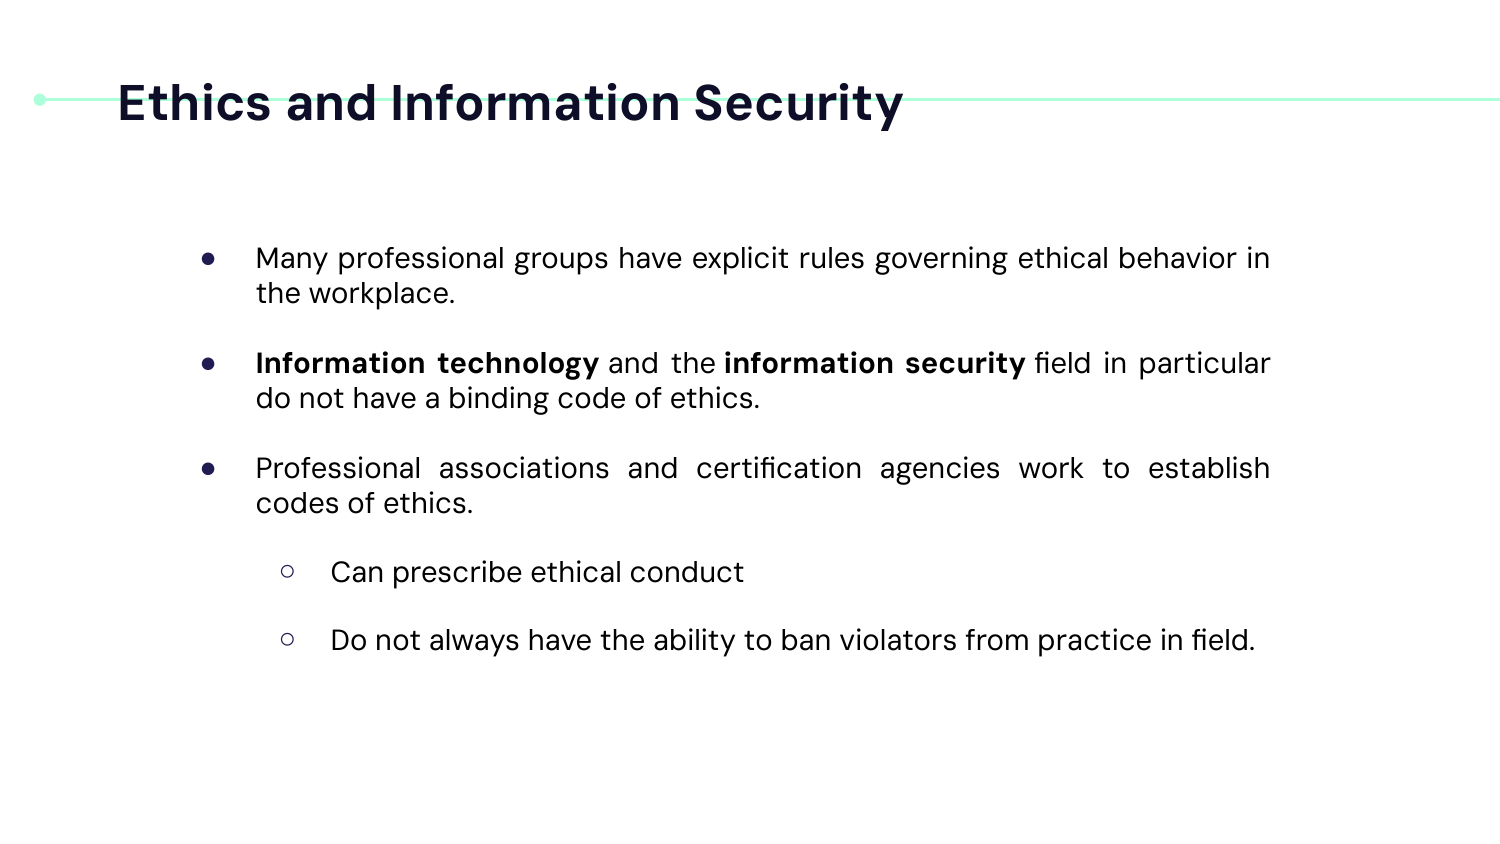

# Ethics and Information Security
Many professional groups have explicit rules governing ethical behavior in the workplace.

Information technology and the information security field in particular do not have a binding code of ethics.

Professional associations and certification agencies work to establish codes of ethics.
Can prescribe ethical conduct
Do not always have the ability to ban violators from practice in field.